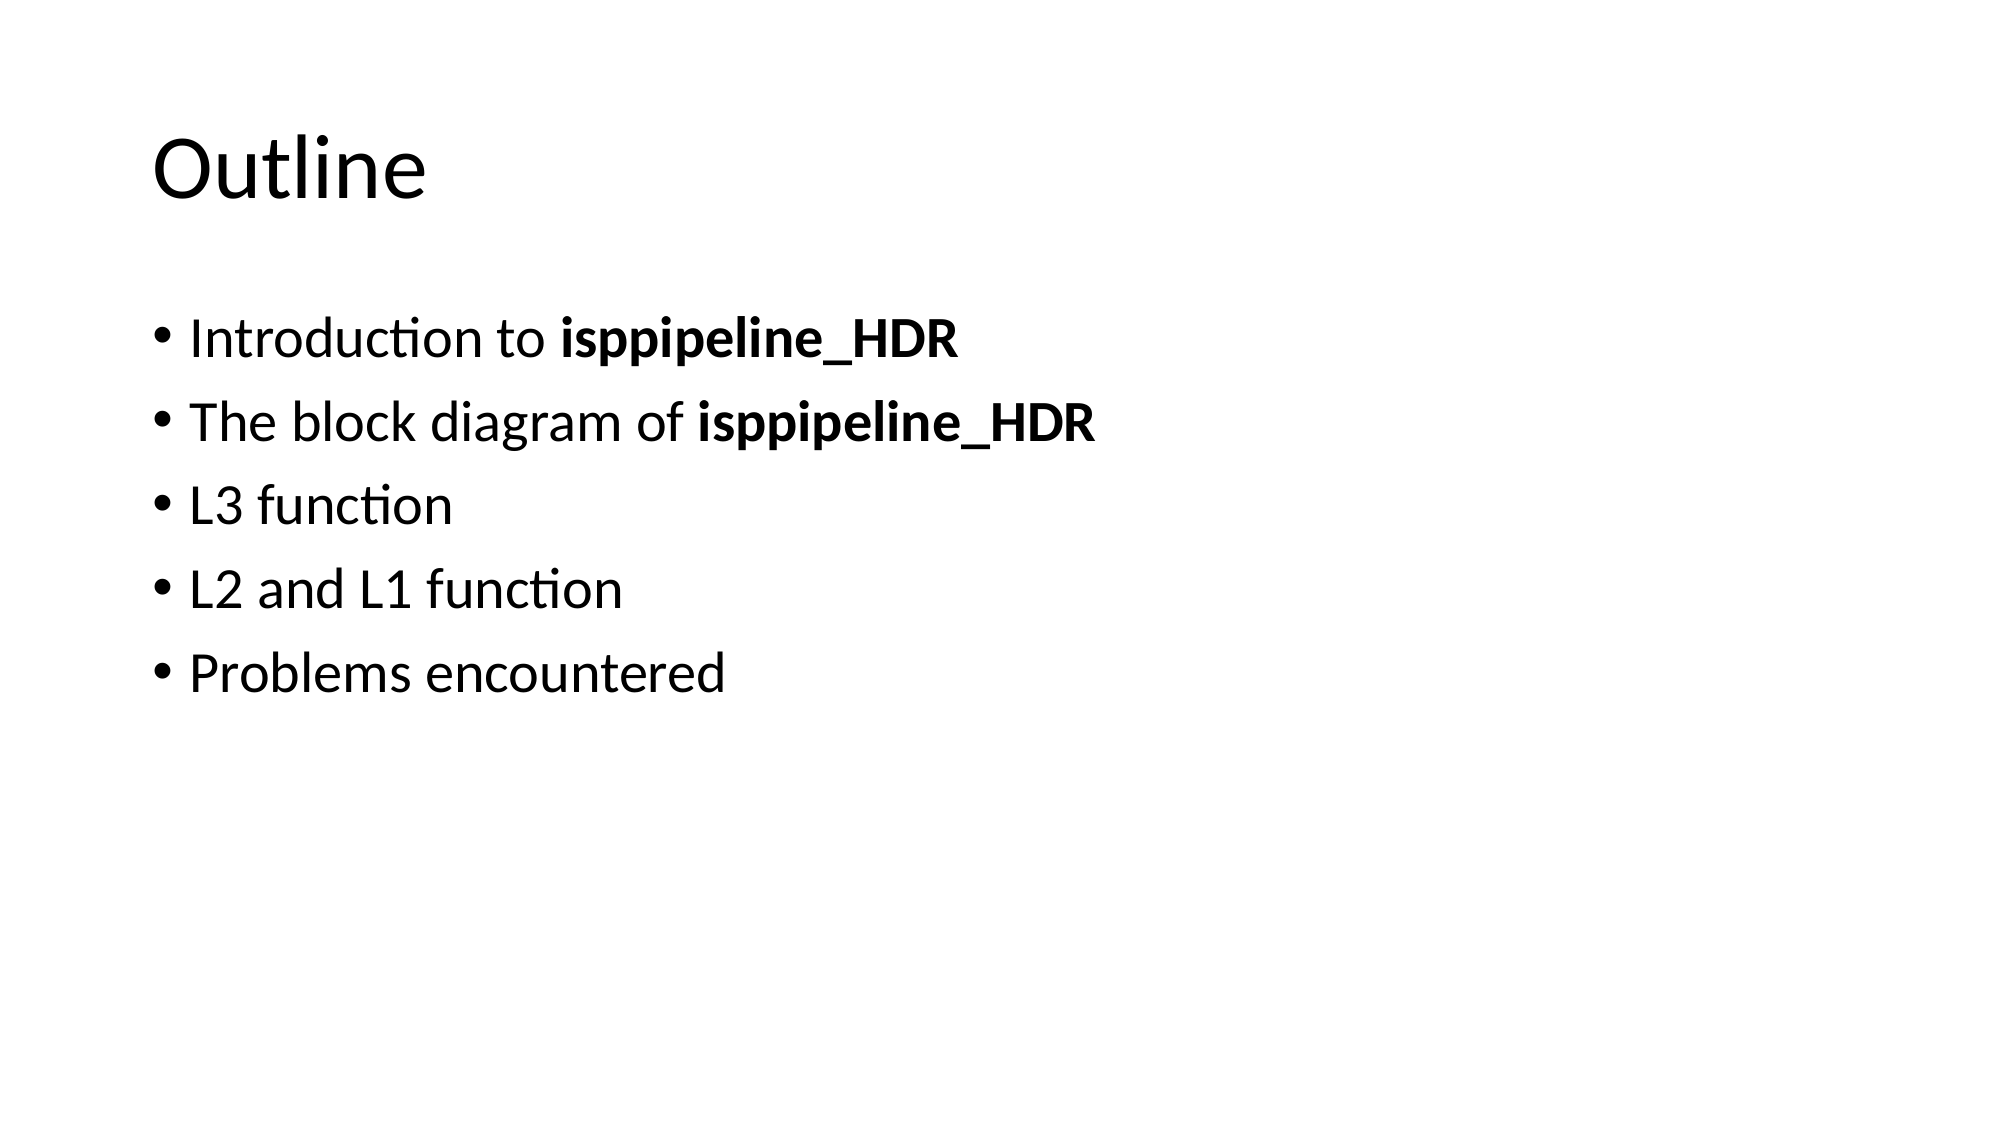

# Outline
Introduction to isppipeline_HDR
The block diagram of isppipeline_HDR
L3 function
L2 and L1 function
Problems encountered